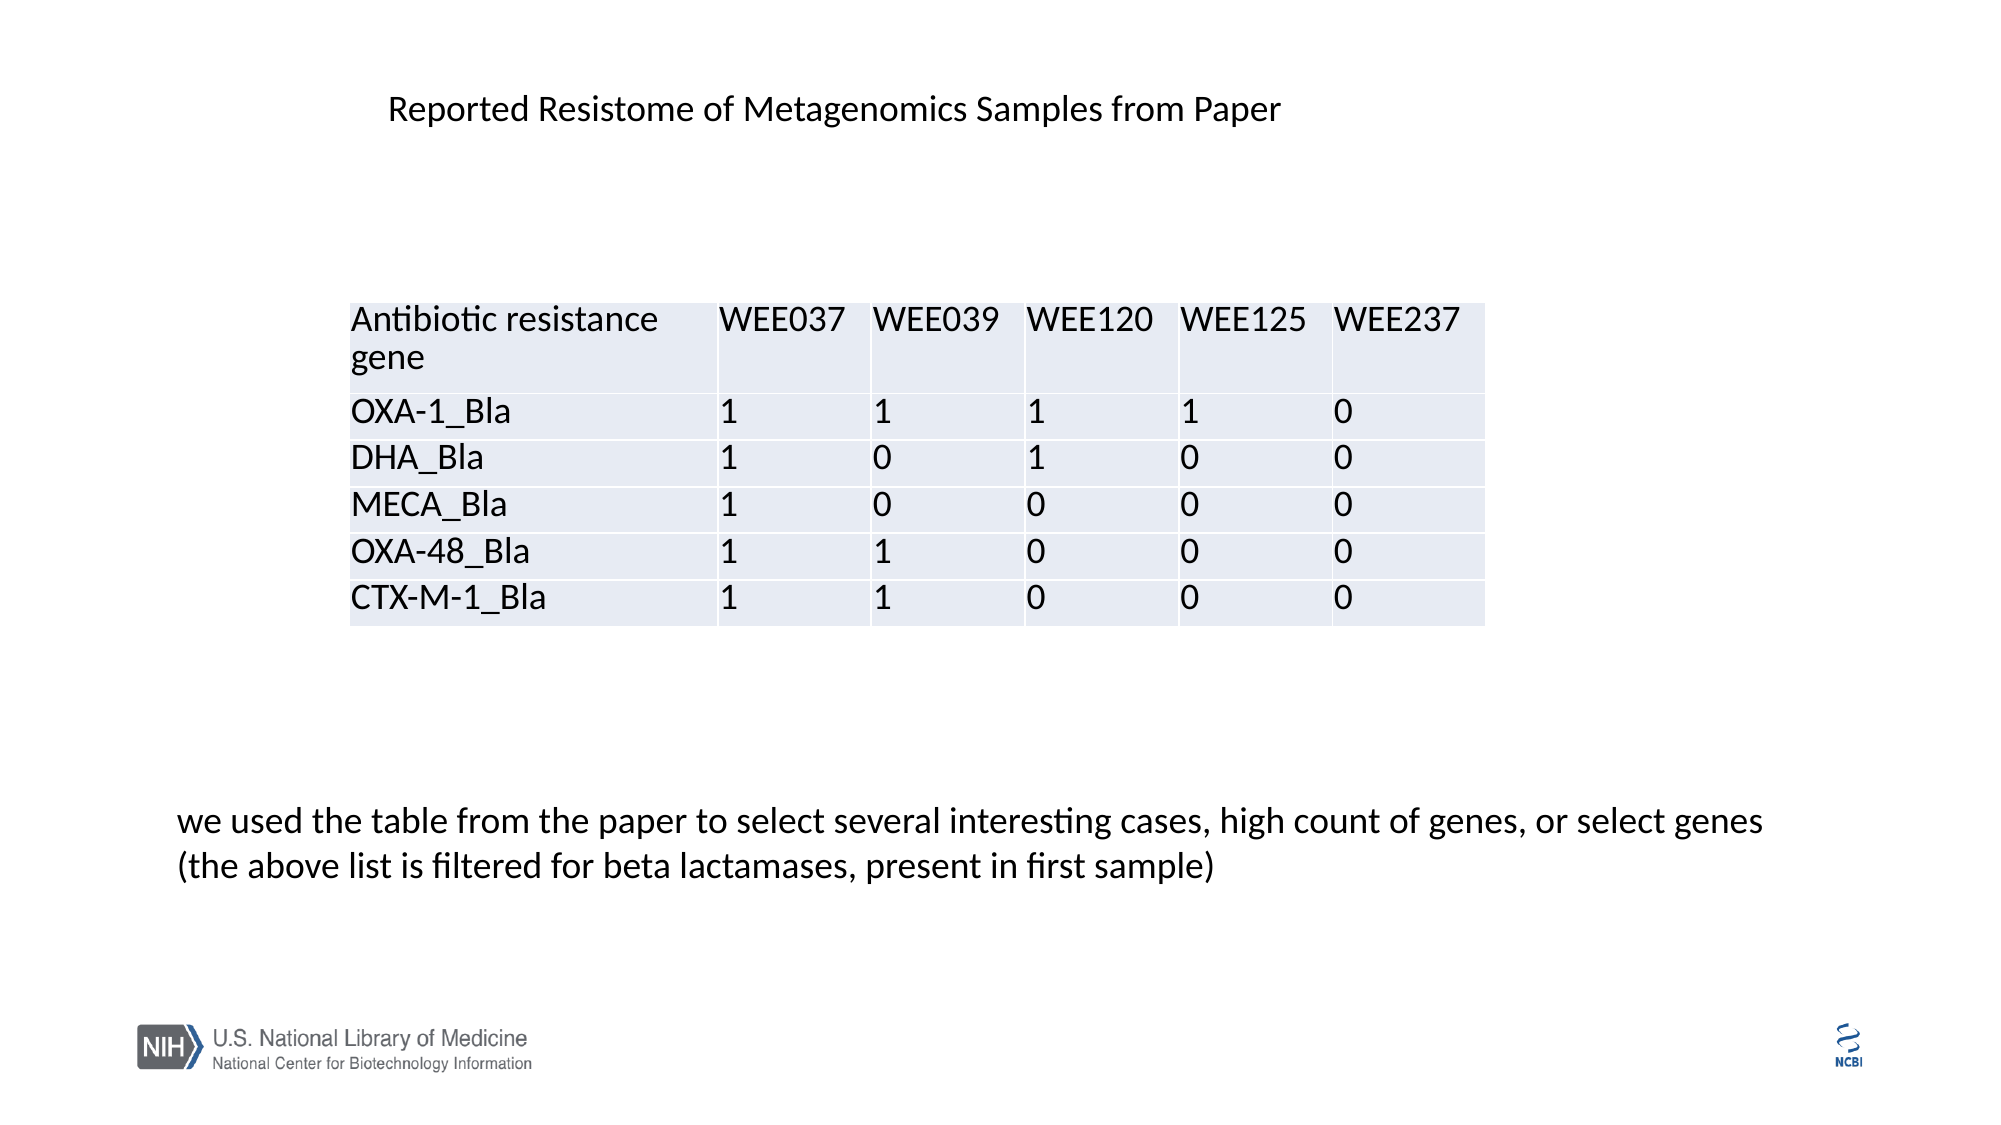

Reported Resistome of Metagenomics Samples from Paper
| Antibiotic resistance gene | WEE037 | WEE039 | WEE120 | WEE125 | WEE237 |
| --- | --- | --- | --- | --- | --- |
| OXA-1\_Bla | 1 | 1 | 1 | 1 | 0 |
| DHA\_Bla | 1 | 0 | 1 | 0 | 0 |
| MECA\_Bla | 1 | 0 | 0 | 0 | 0 |
| OXA-48\_Bla | 1 | 1 | 0 | 0 | 0 |
| CTX-M-1\_Bla | 1 | 1 | 0 | 0 | 0 |
we used the table from the paper to select several interesting cases, high count of genes, or select genes
(the above list is filtered for beta lactamases, present in first sample)